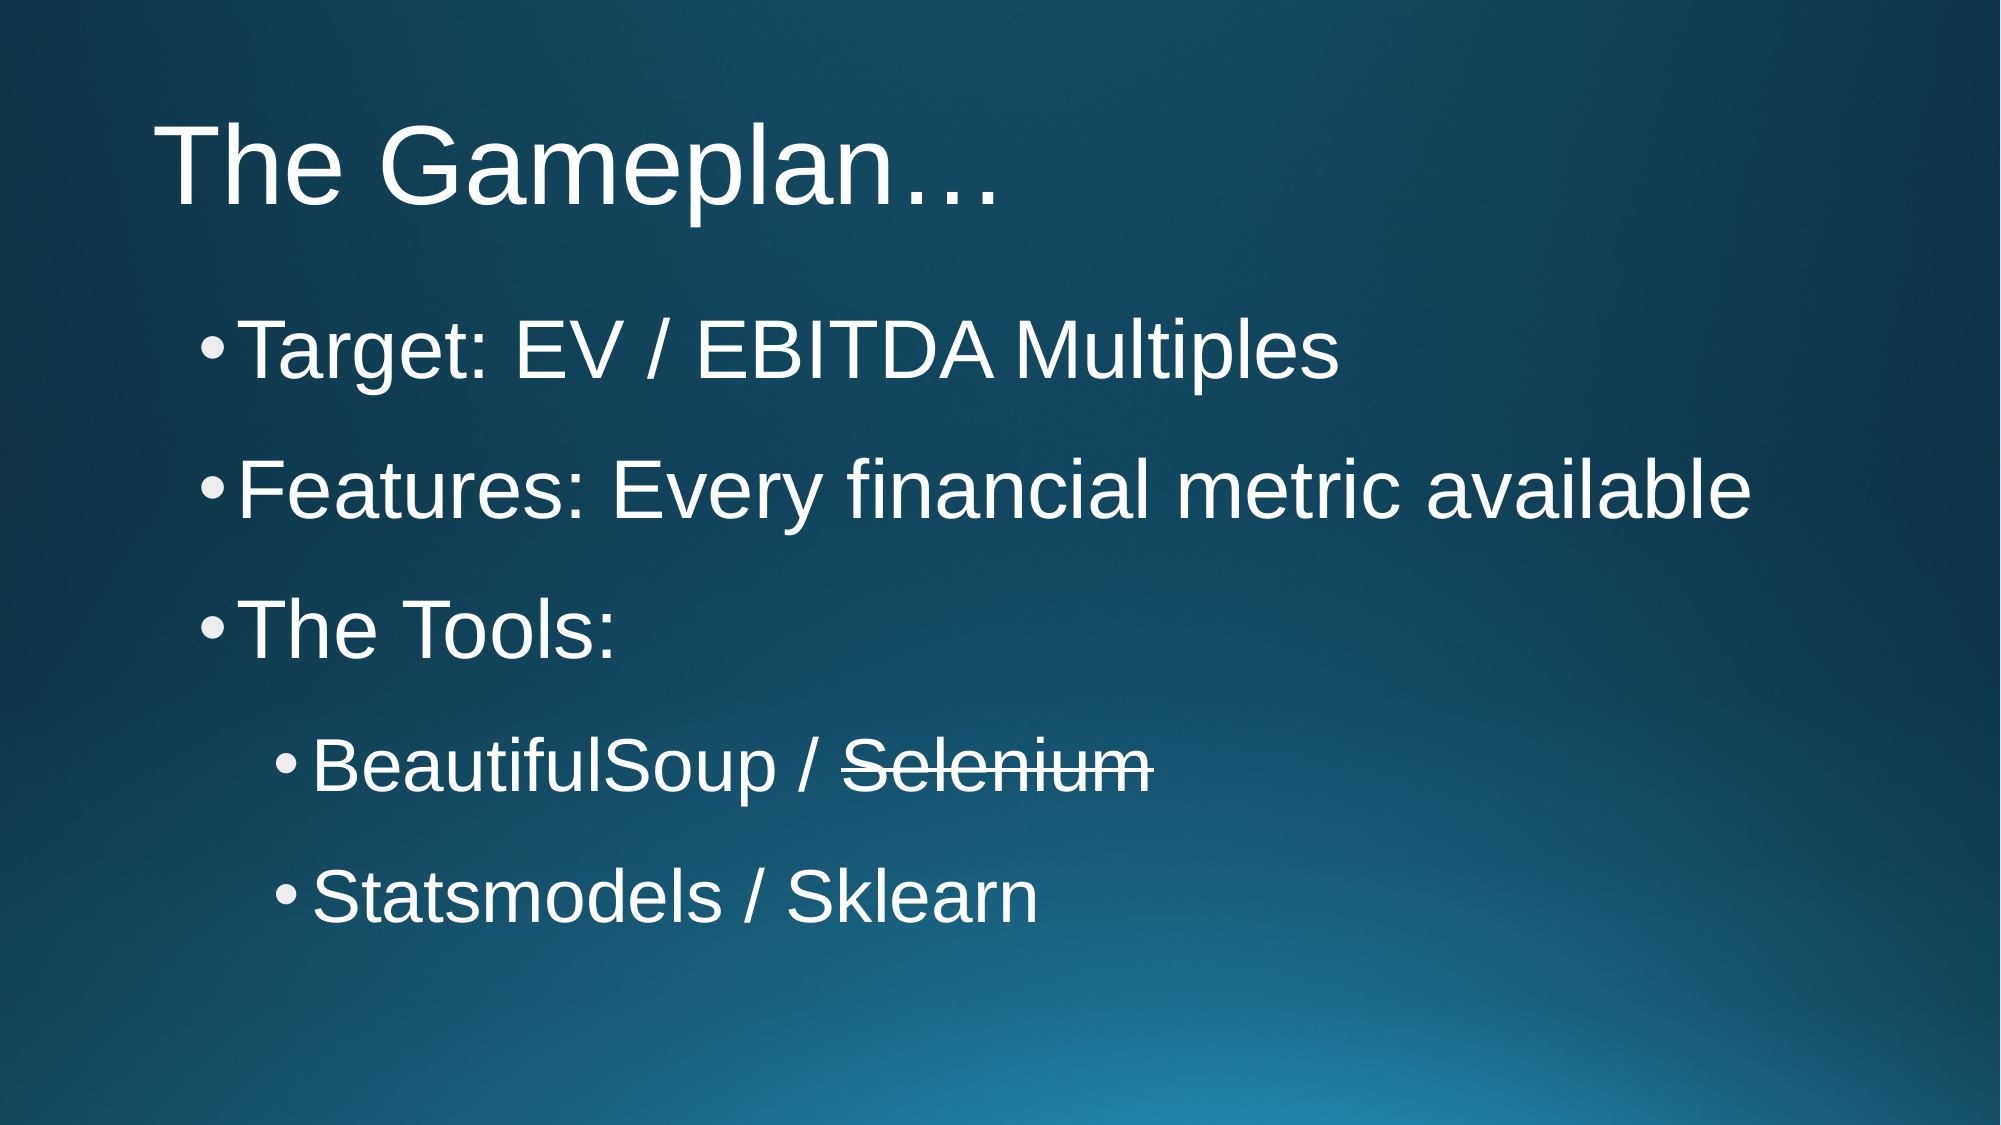

# The Gameplan…
Target: EV / EBITDA Multiples
Features: Every financial metric available
The Tools:
BeautifulSoup / Selenium
Statsmodels / Sklearn